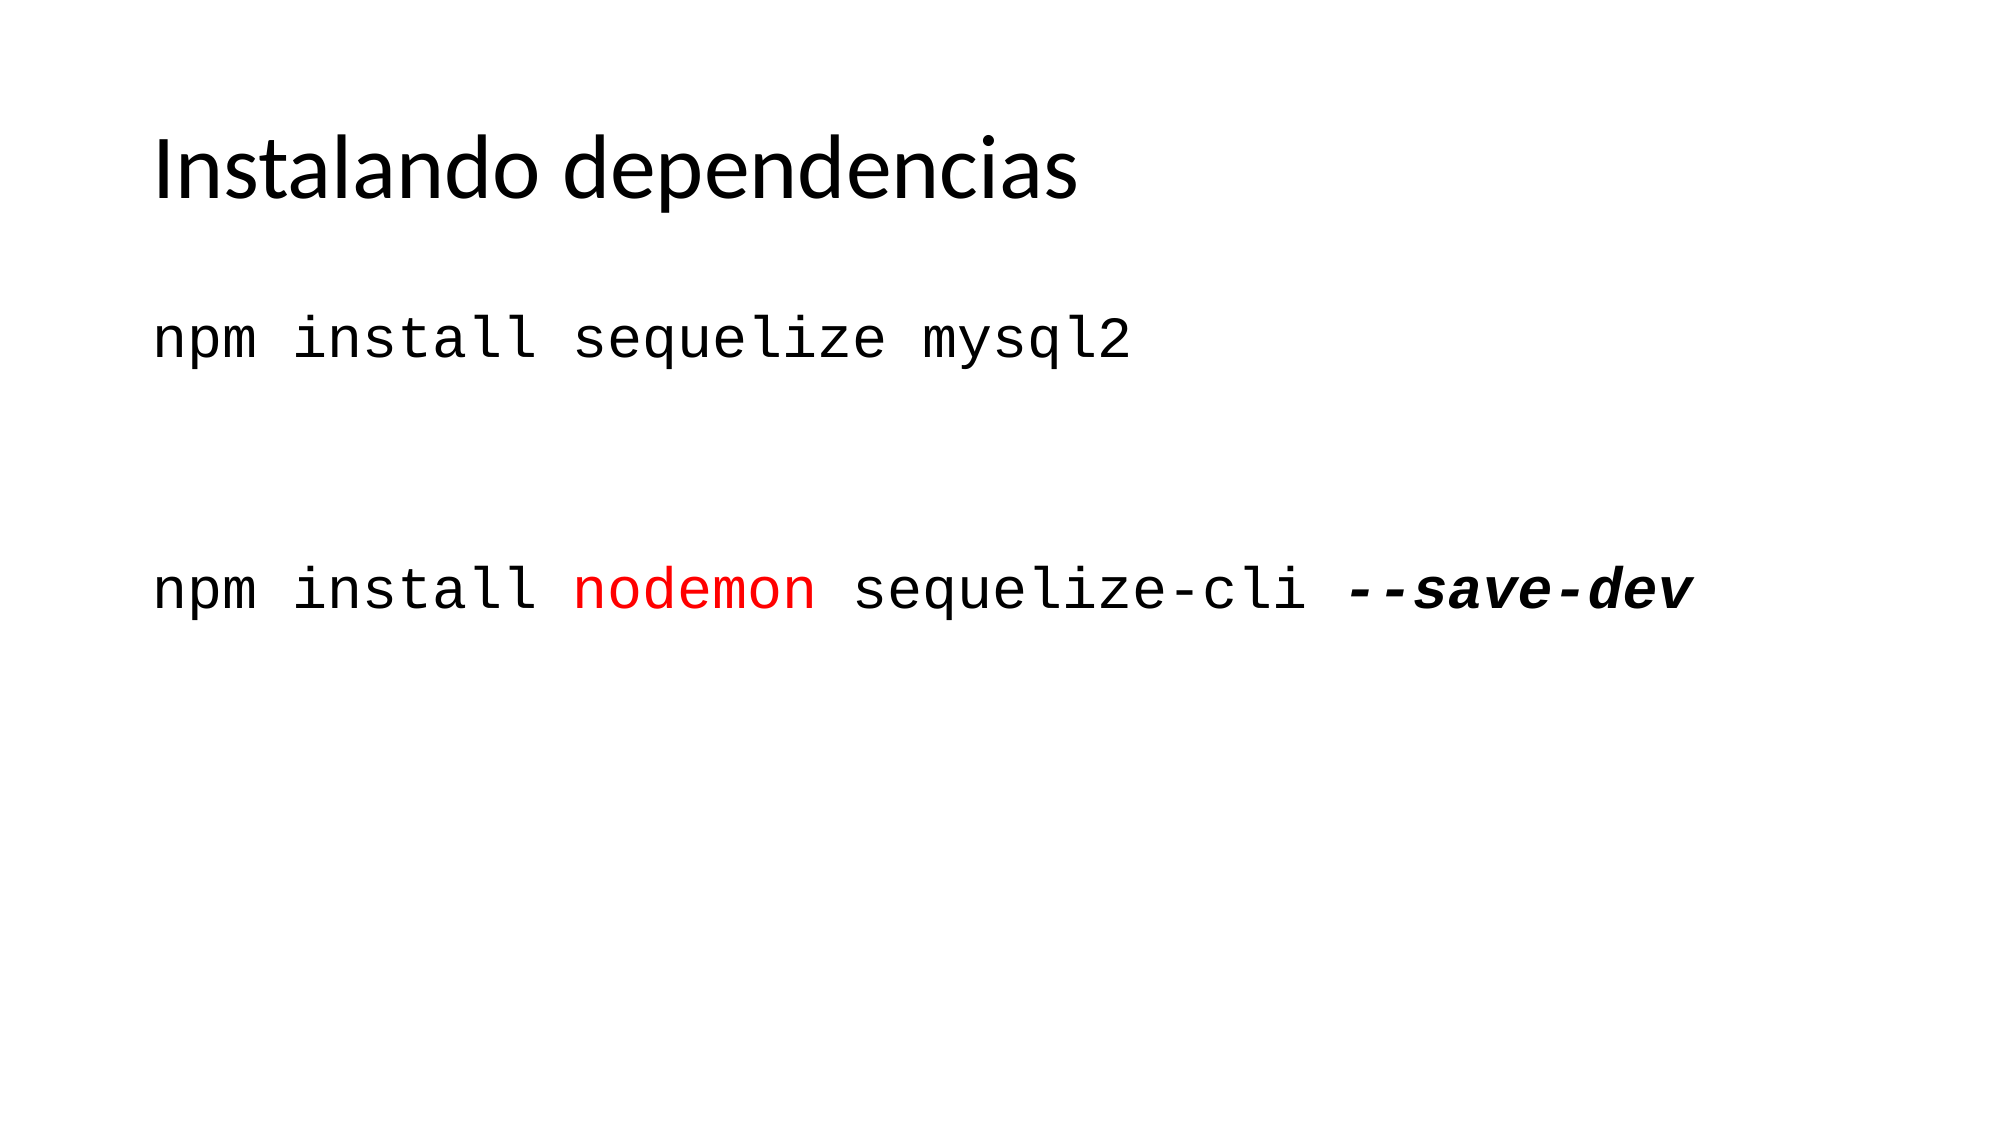

# Instalando dependencias
npm install sequelize mysql2

npm install nodemon sequelize-cli --save-dev